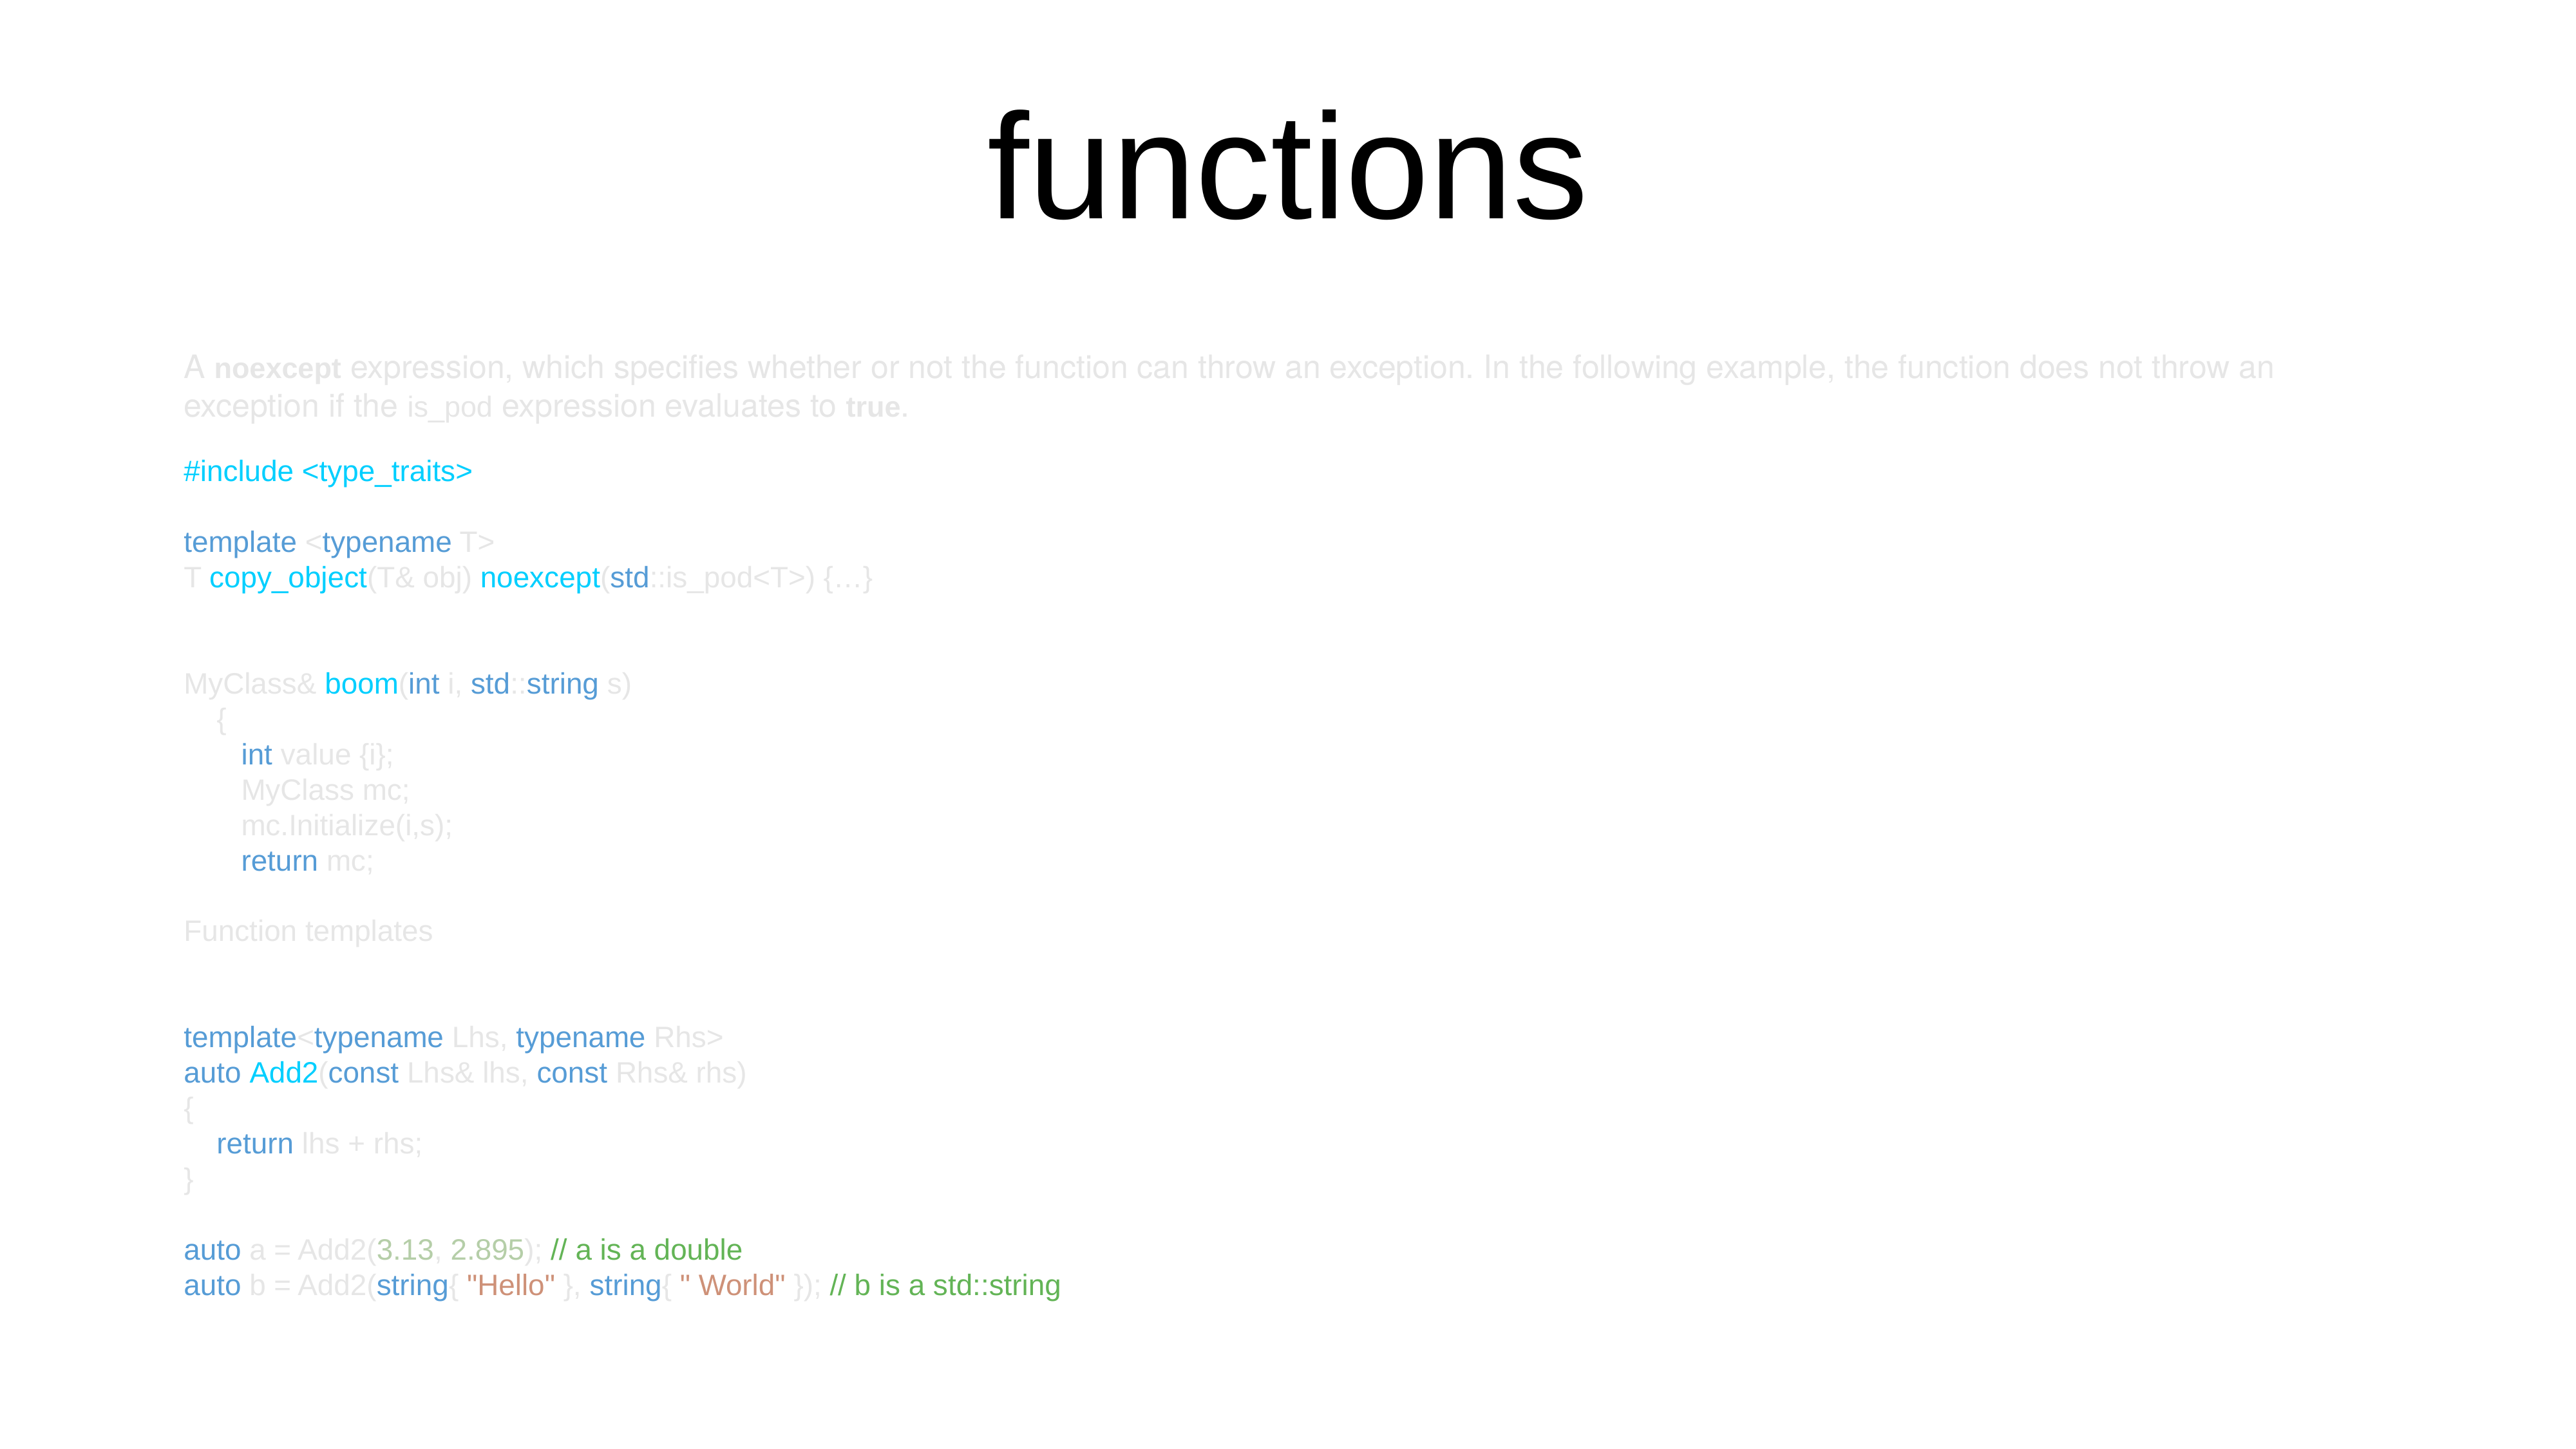

# functions
A noexcept expression, which specifies whether or not the function can throw an exception. In the following example, the function does not throw an exception if the is_pod expression evaluates to true.

#include <type_traits>

template <typename T>
T copy_object(T& obj) noexcept(std::is_pod<T>) {…}

MyClass& boom(int i, std::string s)
    {
       int value {i};
       MyClass mc;
       mc.Initialize(i,s);
       return mc;

Function templates

template<typename Lhs, typename Rhs>
auto Add2(const Lhs& lhs, const Rhs& rhs)
{
    return lhs + rhs;
}

auto a = Add2(3.13, 2.895); // a is a double
auto b = Add2(string{ "Hello" }, string{ " World" }); // b is a std::string